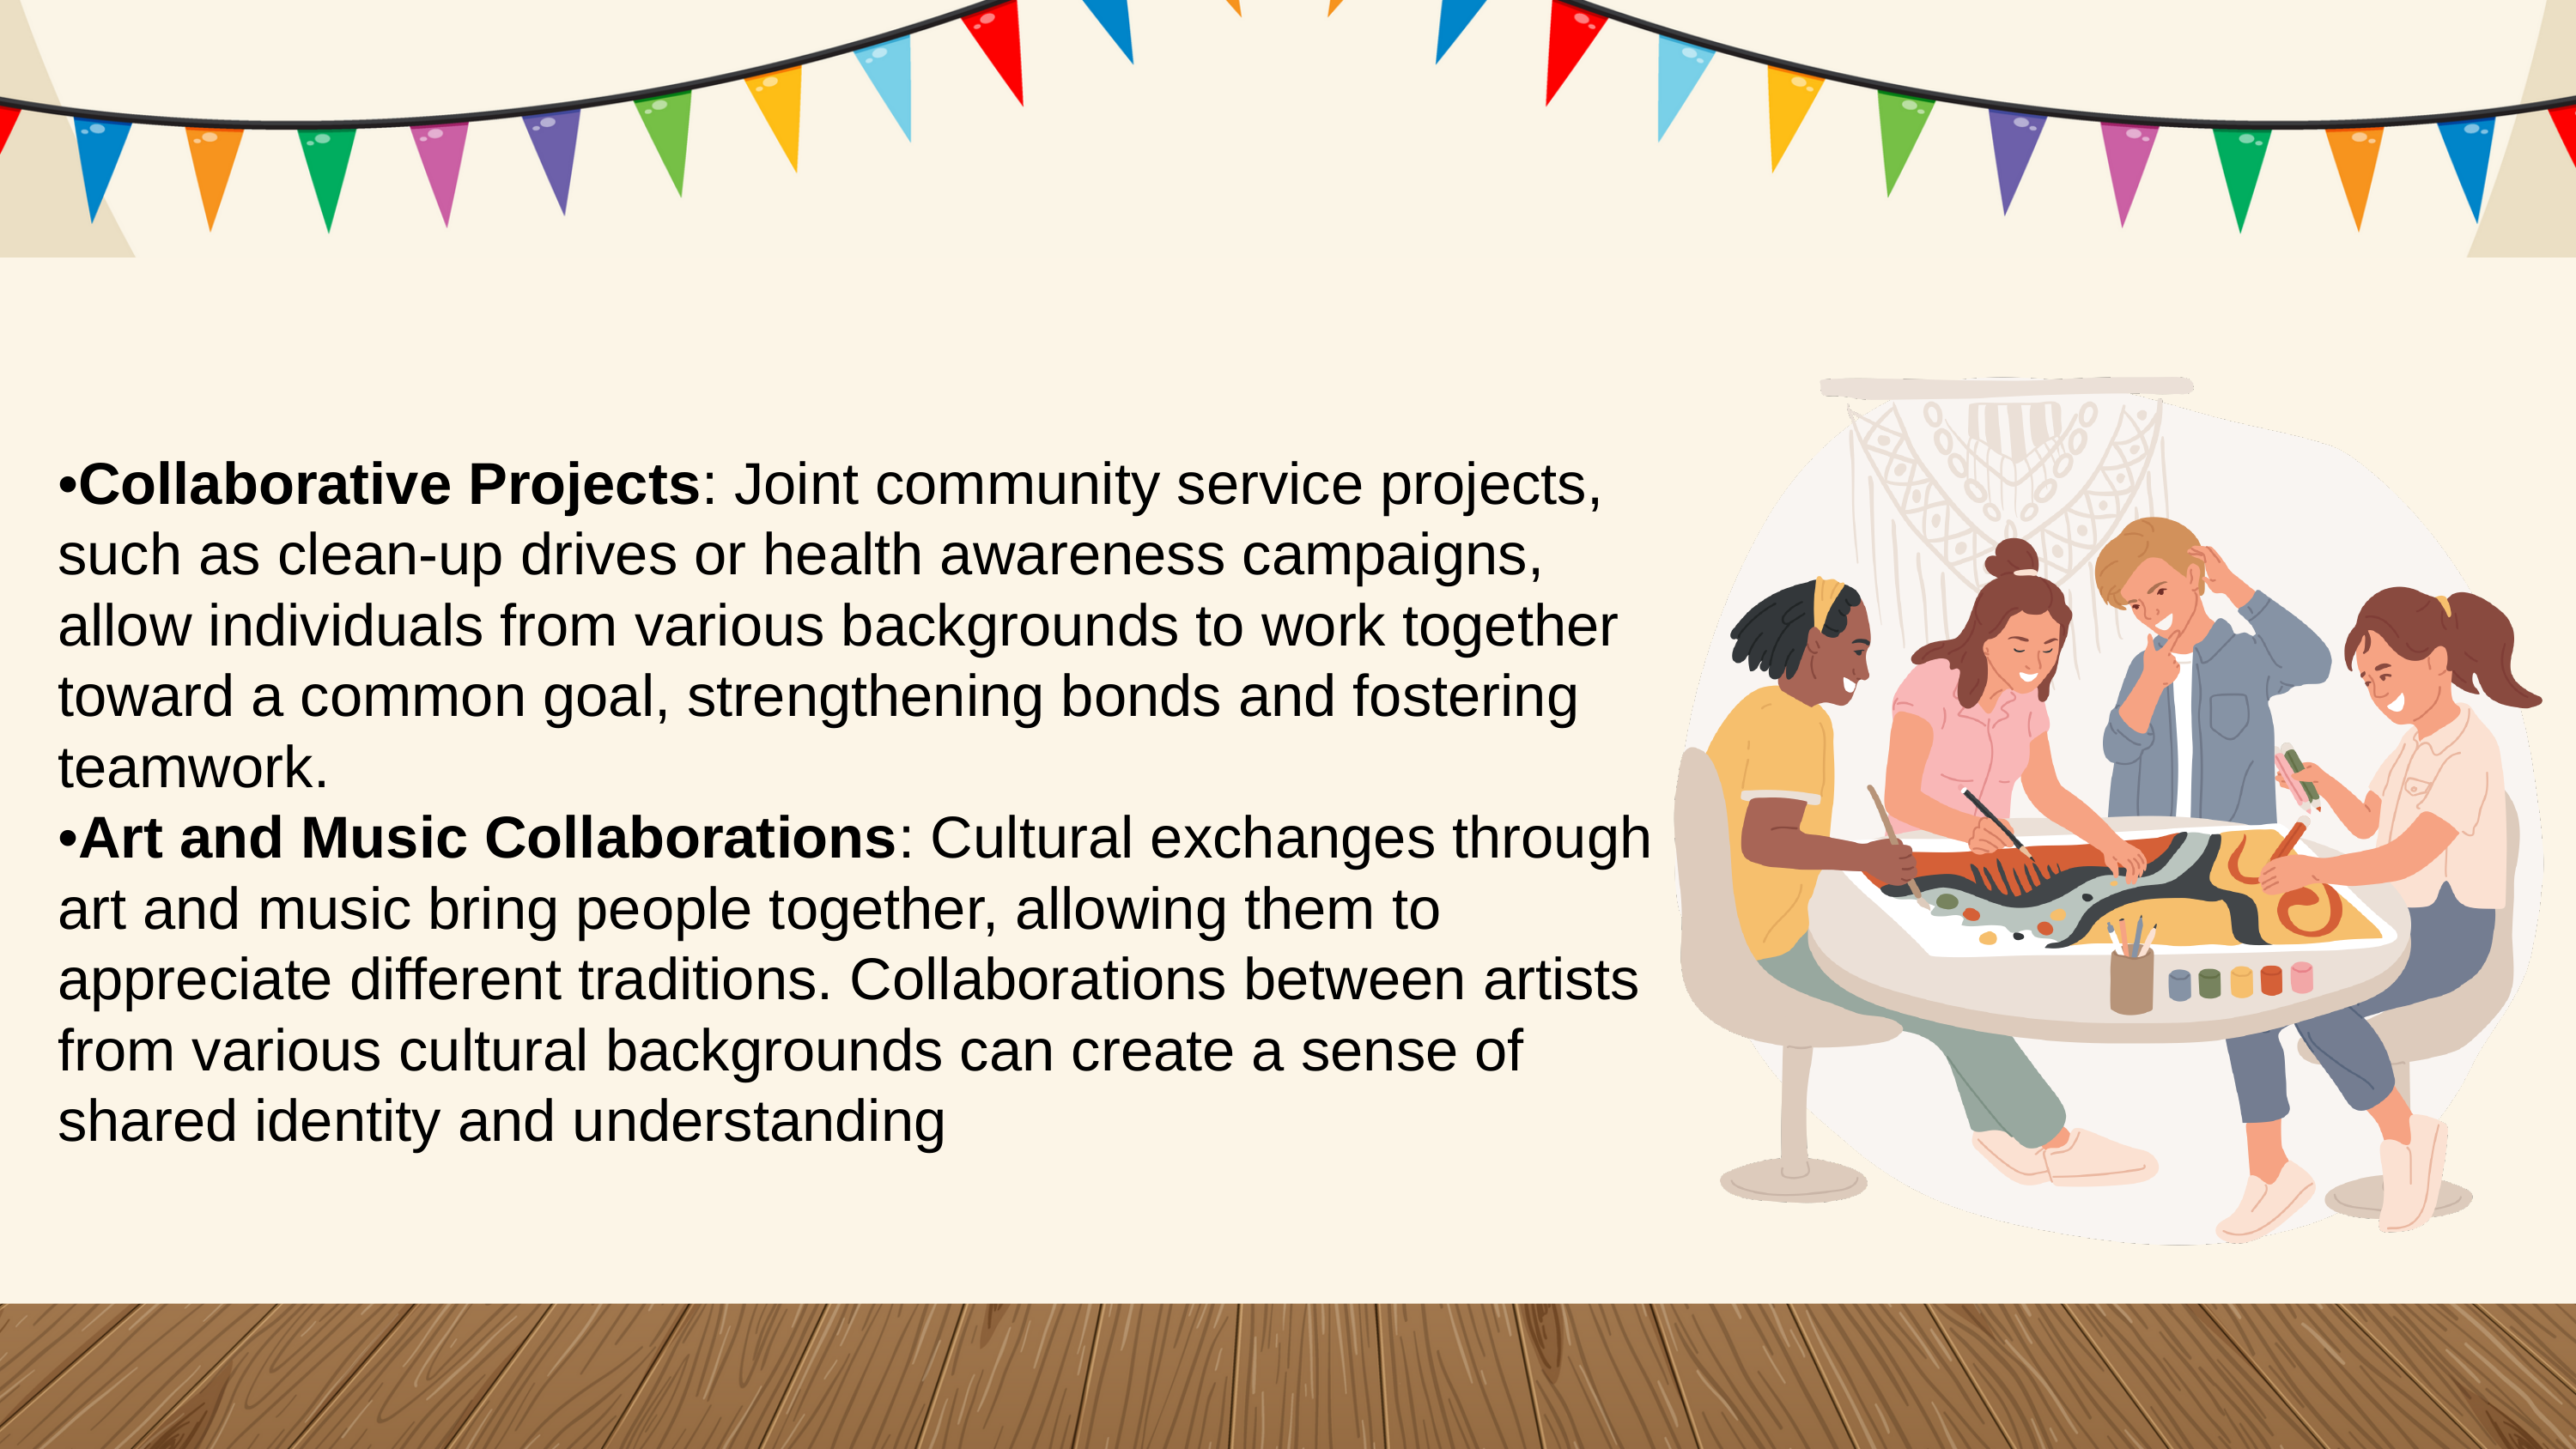

•Collaborative Projects: Joint community service projects, such as clean-up drives or health awareness campaigns, allow individuals from various backgrounds to work together toward a common goal, strengthening bonds and fostering teamwork.
•Art and Music Collaborations: Cultural exchanges through art and music bring people together, allowing them to appreciate different traditions. Collaborations between artists from various cultural backgrounds can create a sense of shared identity and understanding